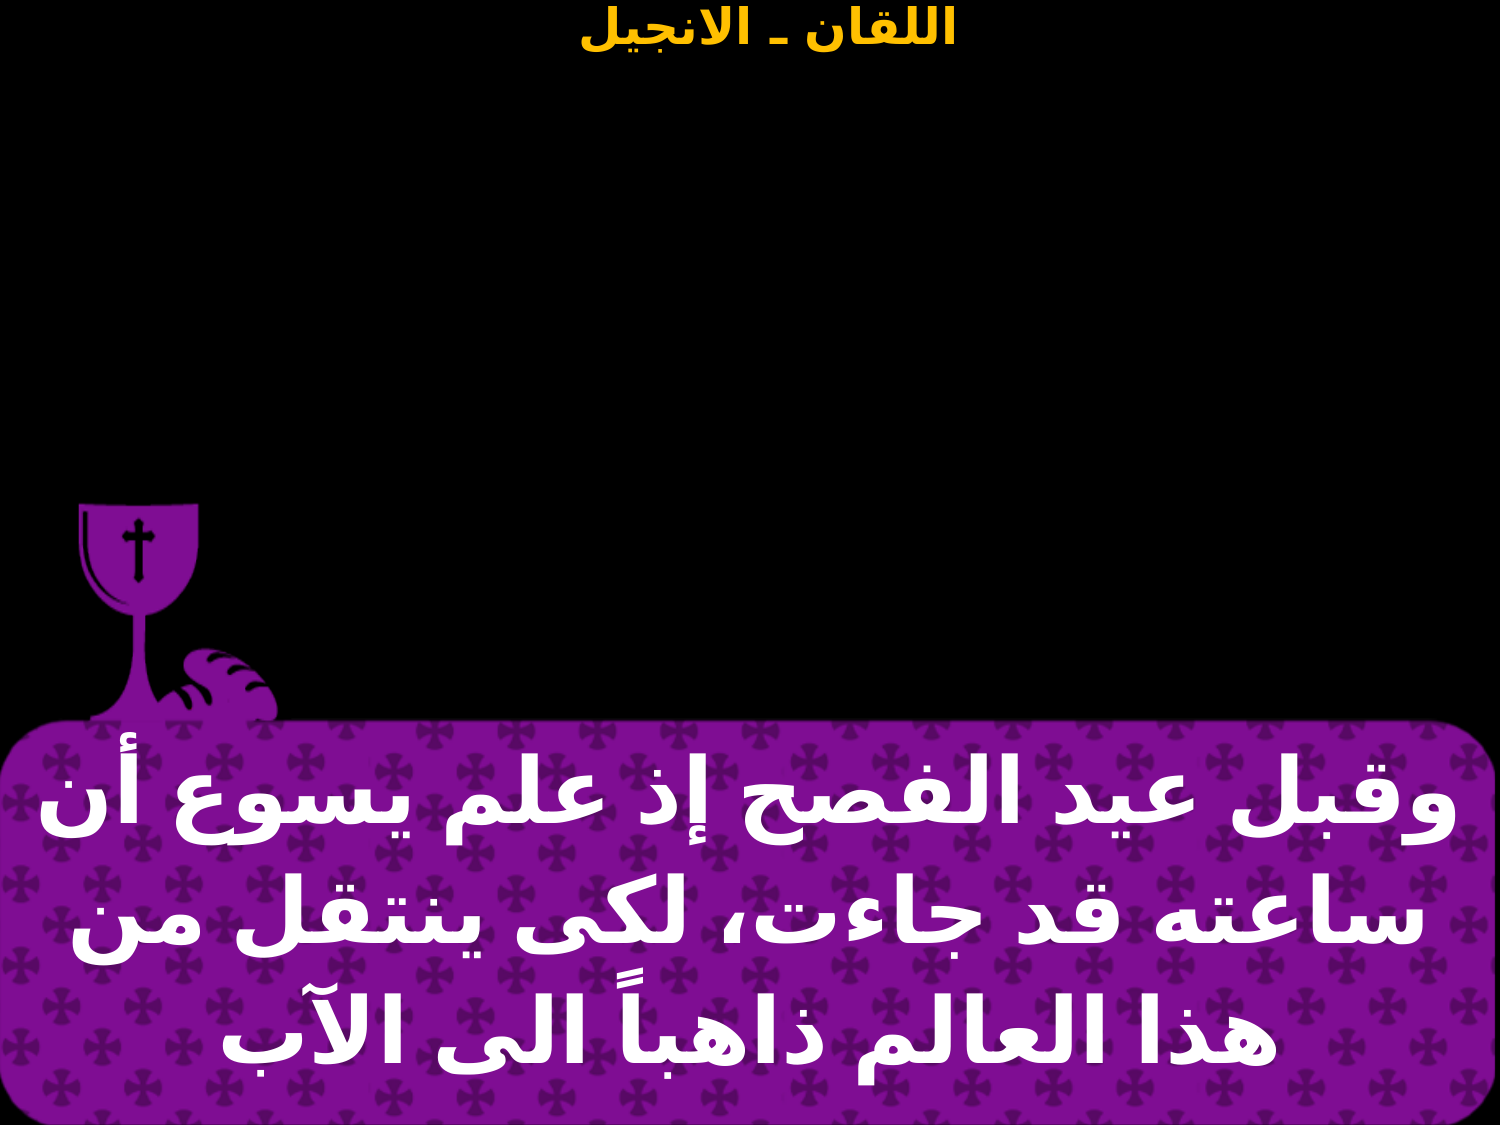

| وقبل عيد الفصح إذ علم يسوع أن ساعته قد جاءت، لكى ينتقل من هذا العالم ذاهباً الى الآب |
| --- |